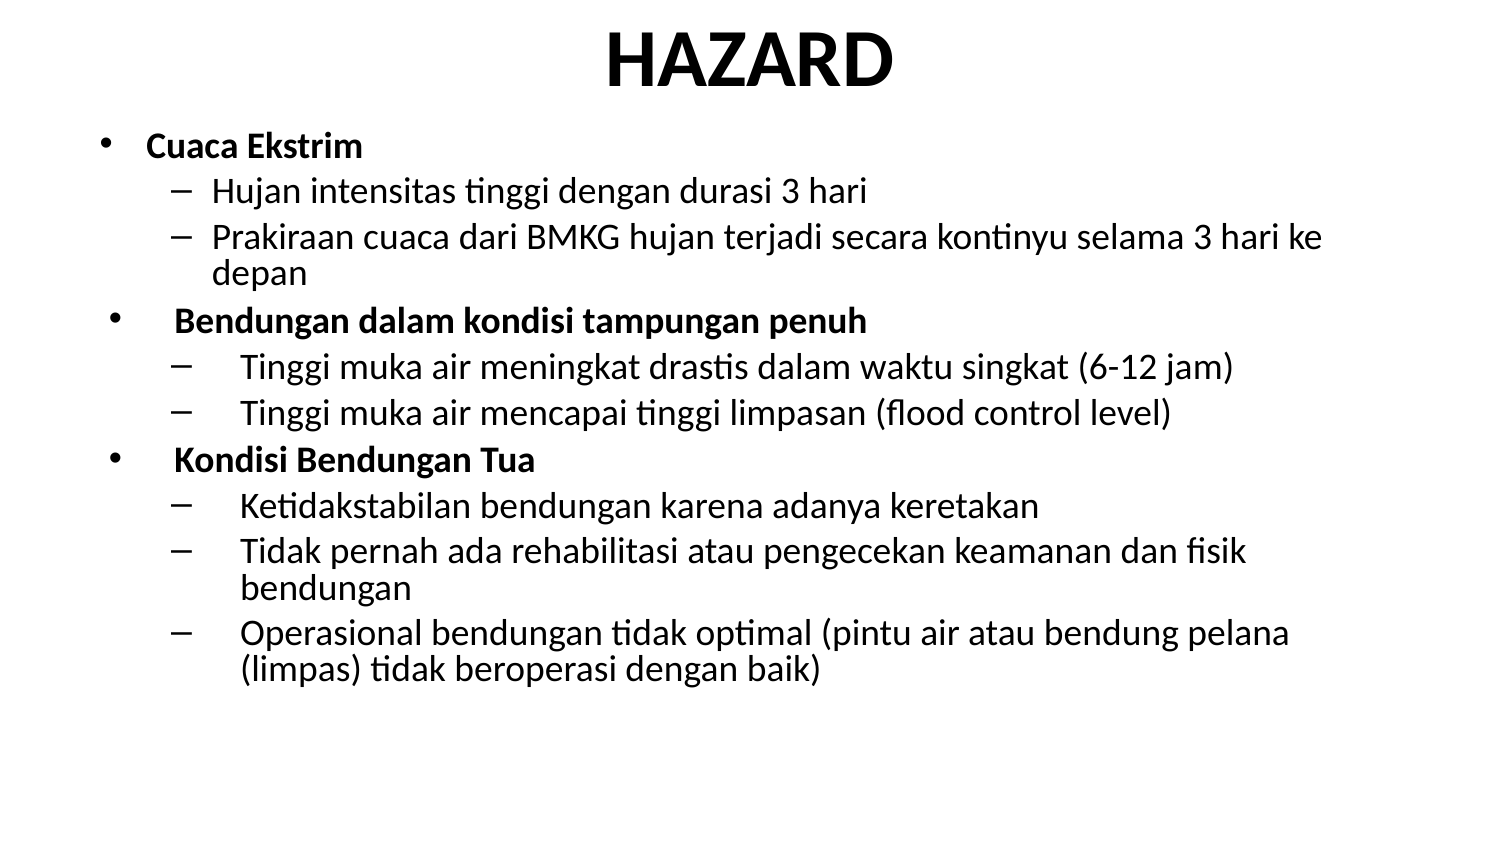

# HAZARD
Cuaca Ekstrim
Hujan intensitas tinggi dengan durasi 3 hari
Prakiraan cuaca dari BMKG hujan terjadi secara kontinyu selama 3 hari ke depan
Bendungan dalam kondisi tampungan penuh
Tinggi muka air meningkat drastis dalam waktu singkat (6-12 jam)
Tinggi muka air mencapai tinggi limpasan (flood control level)
Kondisi Bendungan Tua
Ketidakstabilan bendungan karena adanya keretakan
Tidak pernah ada rehabilitasi atau pengecekan keamanan dan fisik bendungan
Operasional bendungan tidak optimal (pintu air atau bendung pelana (limpas) tidak beroperasi dengan baik)